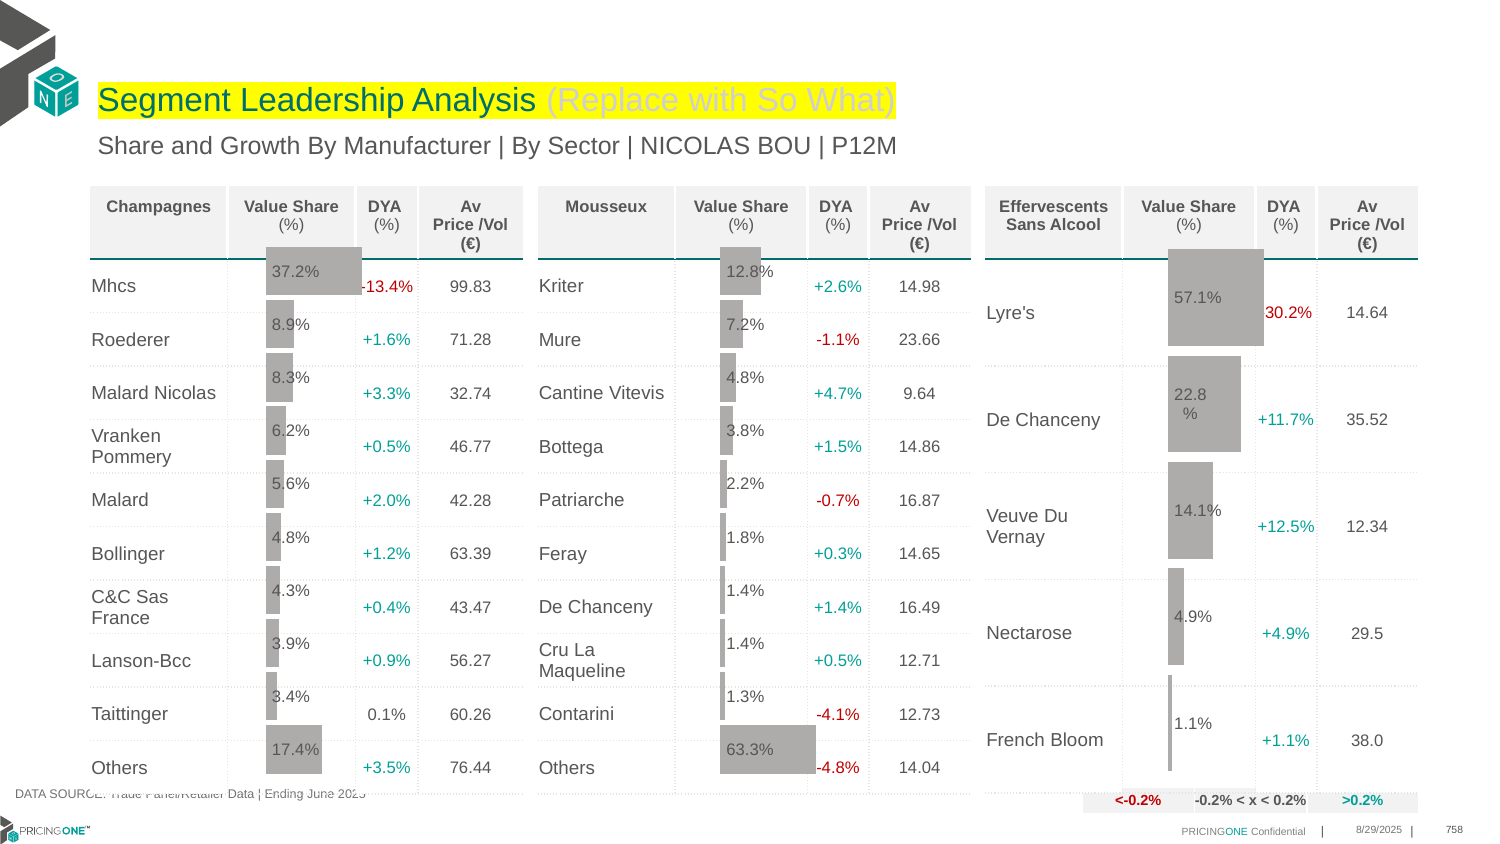

# Segment Leadership Analysis (Replace with So What)
Share and Growth By Manufacturer | By Sector | NICOLAS BOU | P12M
| Mousseux | Value Share (%) | DYA (%) | Av Price /Vol (€) |
| --- | --- | --- | --- |
| Kriter |  | +2.6% | 14.98 |
| Mure |  | -1.1% | 23.66 |
| Cantine Vitevis |  | +4.7% | 9.64 |
| Bottega |  | +1.5% | 14.86 |
| Patriarche |  | -0.7% | 16.87 |
| Feray |  | +0.3% | 14.65 |
| De Chanceny |  | +1.4% | 16.49 |
| Cru La Maqueline |  | +0.5% | 12.71 |
| Contarini |  | -4.1% | 12.73 |
| Others |  | -4.8% | 14.04 |
| Champagnes | Value Share (%) | DYA (%) | Av Price /Vol (€) |
| --- | --- | --- | --- |
| Mhcs |  | -13.4% | 99.83 |
| Roederer |  | +1.6% | 71.28 |
| Malard Nicolas |  | +3.3% | 32.74 |
| Vranken Pommery |  | +0.5% | 46.77 |
| Malard |  | +2.0% | 42.28 |
| Bollinger |  | +1.2% | 63.39 |
| C&C Sas France |  | +0.4% | 43.47 |
| Lanson-Bcc |  | +0.9% | 56.27 |
| Taittinger |  | 0.1% | 60.26 |
| Others |  | +3.5% | 76.44 |
| Effervescents Sans Alcool | Value Share (%) | DYA (%) | Av Price /Vol (€) |
| --- | --- | --- | --- |
| Lyre's |  | -30.2% | 14.64 |
| De Chanceny |  | +11.7% | 35.52 |
| Veuve Du Vernay |  | +12.5% | 12.34 |
| Nectarose |  | +4.9% | 29.5 |
| French Bloom |  | +1.1% | 38.0 |

### Chart

| Category | Champagnes | NICOLAS BOU |
|---|---|
|  | 0.3719731078967726 |

### Chart

| Category | Mousseux | NICOLAS BOU |
|---|---|
|  | 0.1283667720214374 |

### Chart

| Category | Effervescents Sans Alcool | NICOLAS BOU |
|---|---|
|  | 0.5712294396431559 |
DATA SOURCE: Trade Panel/Retailer Data | Ending June 2025
| <-0.2% | -0.2% < x < 0.2% | >0.2% |
| --- | --- | --- |

8/29/2025
758